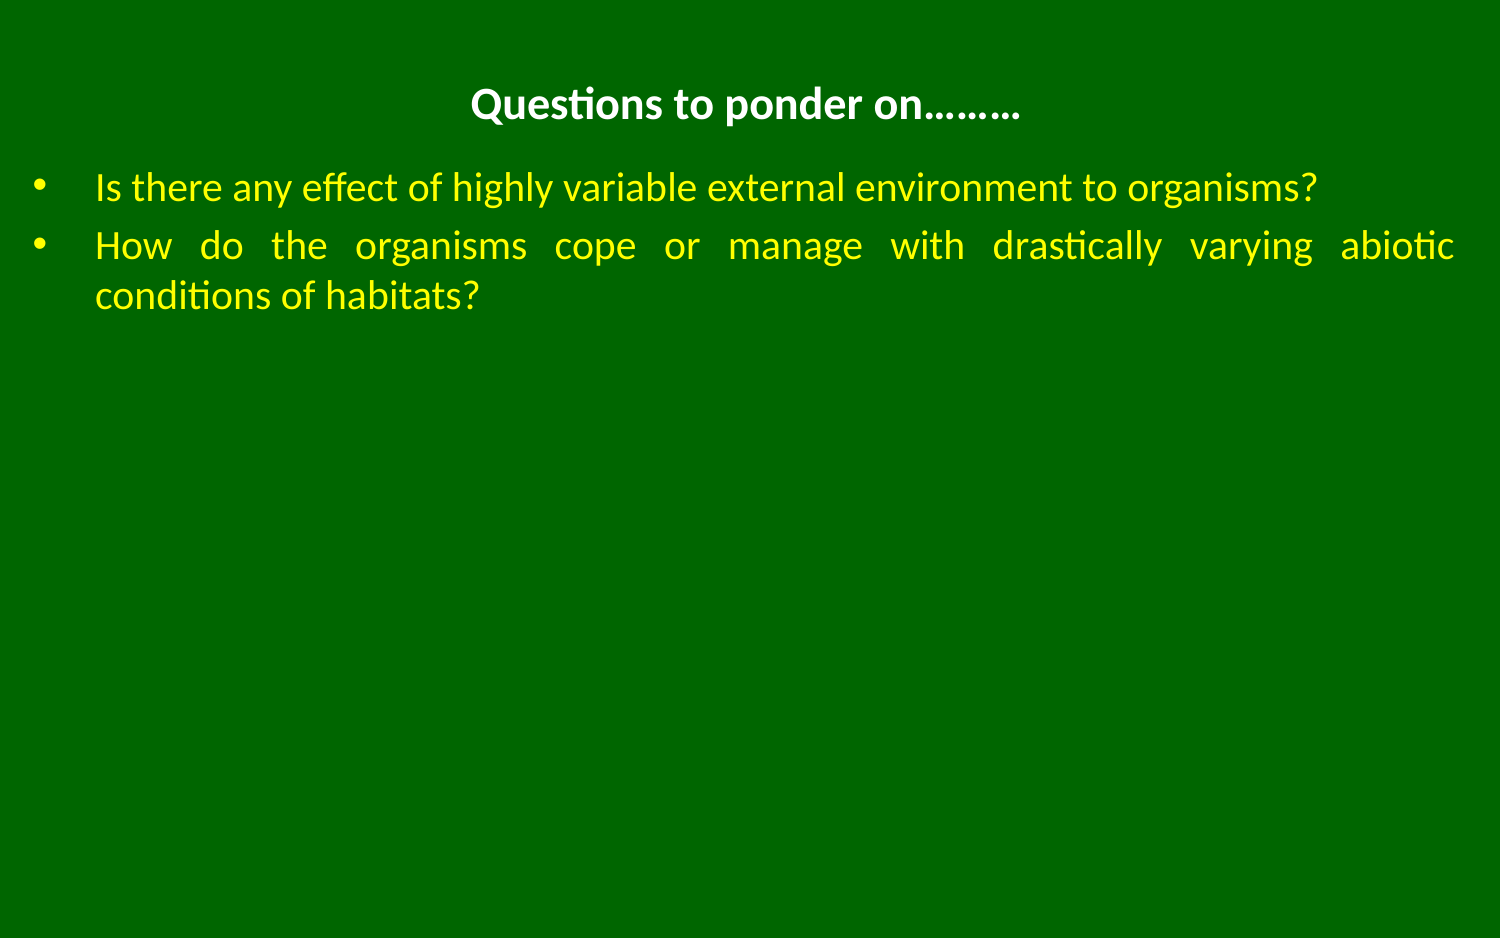

# Questions to ponder on………
Is there any effect of highly variable external environment to organisms?
How do the organisms cope or manage with drastically varying abiotic conditions of habitats?